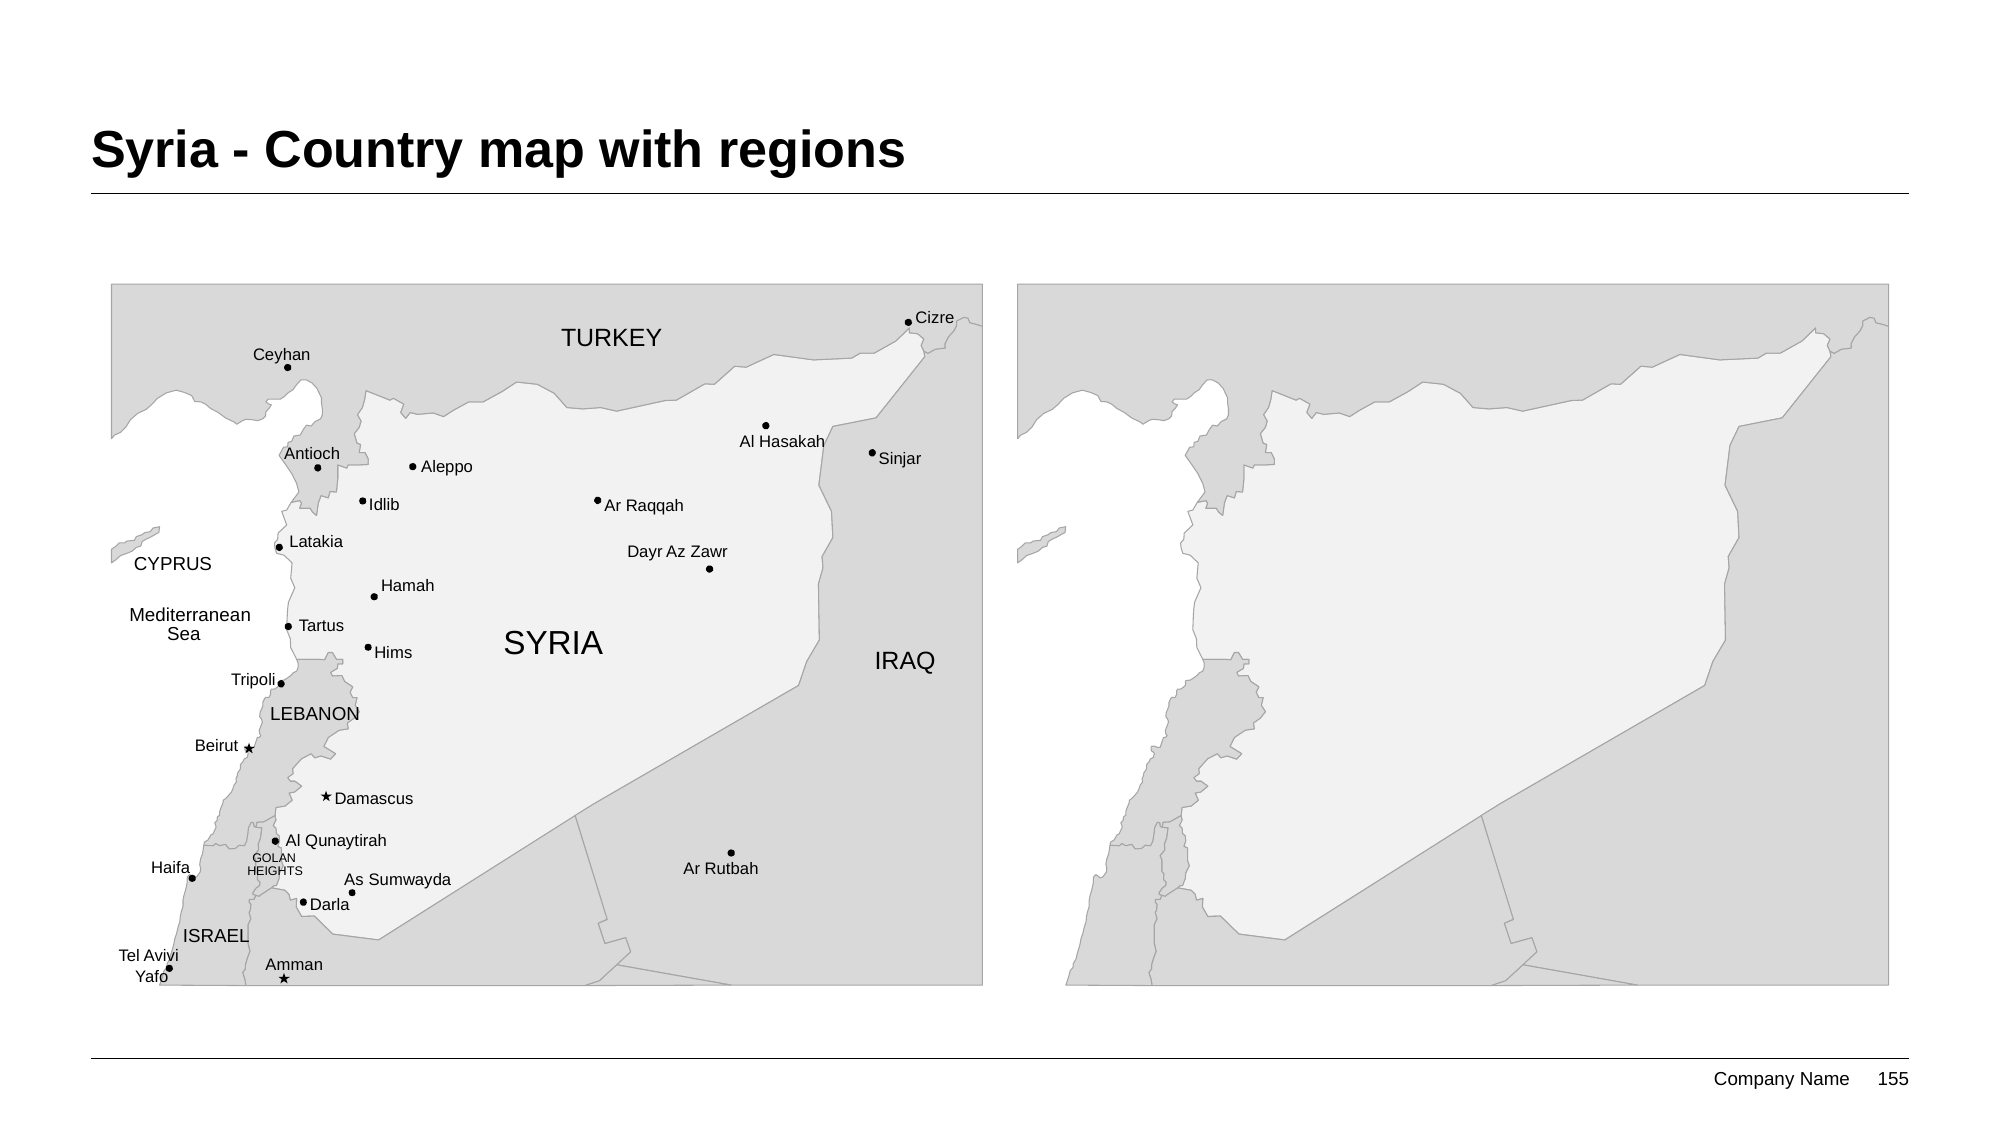

# Syria - Country map with regions

Cizre

TURKEY
Ceyhan

Al Hasakah
Antioch
Sinjar

Aleppo

Idlib
Ar Raqqah

Latakia
Dayr Az Zawr

CYPRUS

Hamah

Mediterranean
Tartus
SYRIA
Sea

Hims

IRAQ
Tripoli

LEBANON
Beirut

Damascus

Al Qunaytirah

GOLAN
Haifa
Ar Rutbah
HEIGHTS
As Sumwayda

Darla

ISRAEL
Tel Avivi
Amman

Yafo